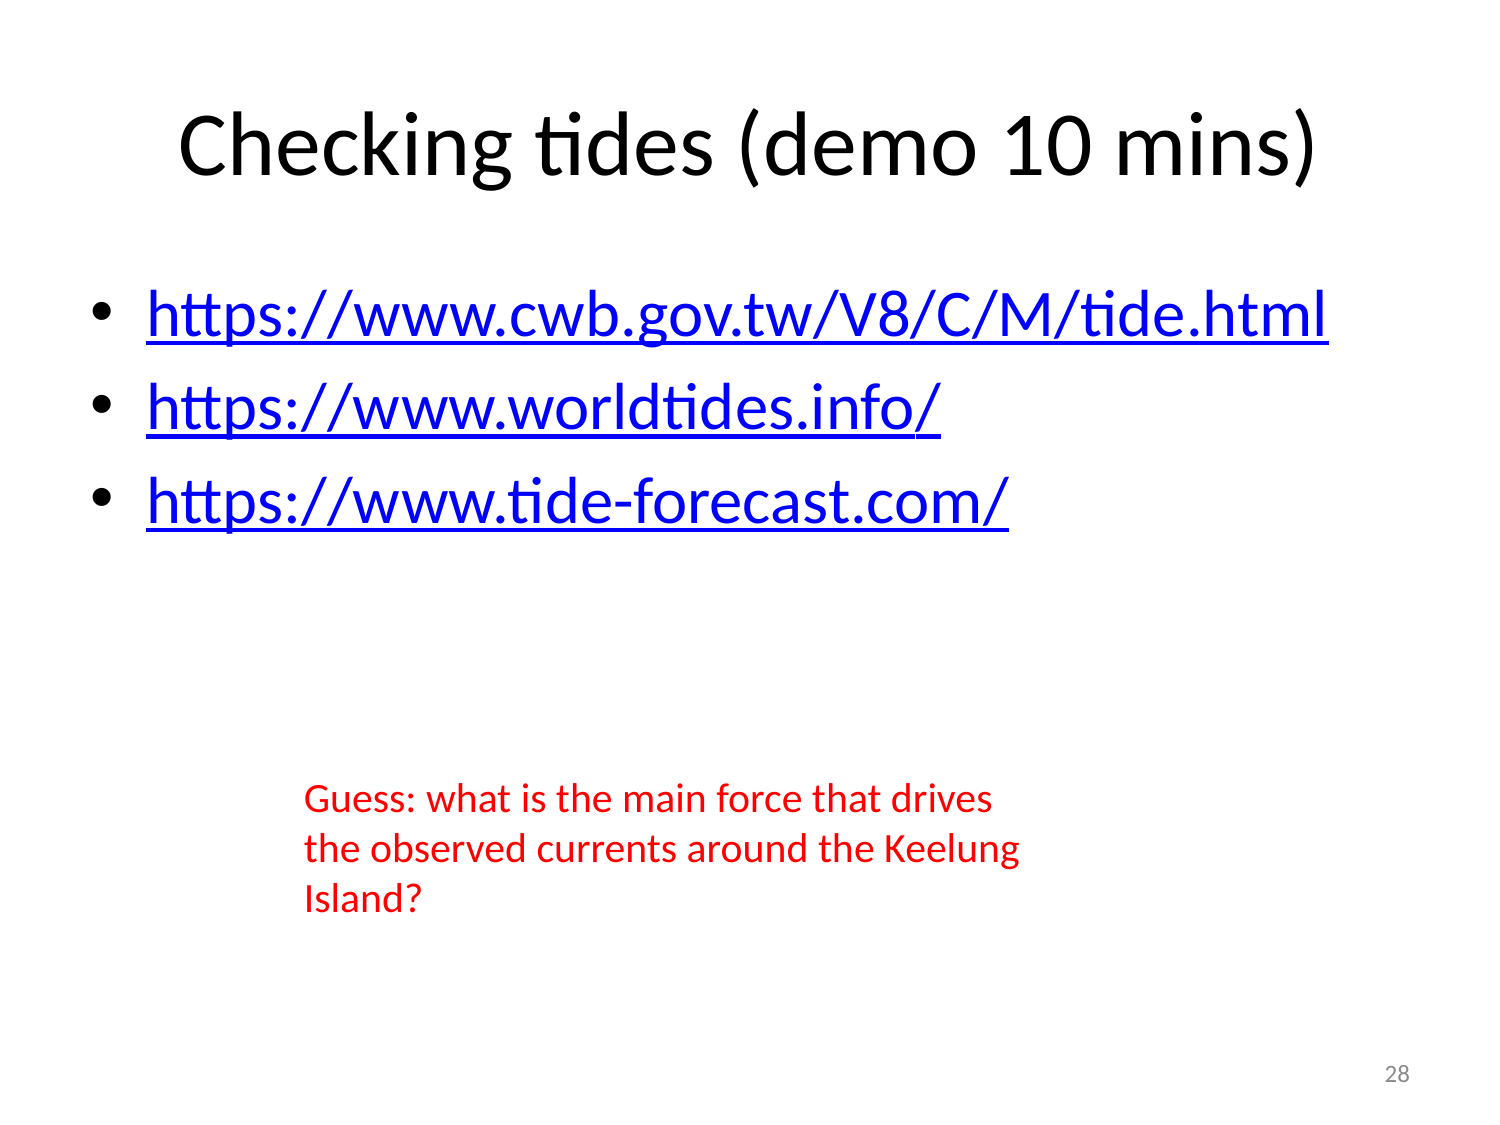

# Checking tides (demo 10 mins)
https://www.cwb.gov.tw/V8/C/M/tide.html
https://www.worldtides.info/
https://www.tide-forecast.com/

Guess: what is the main force that drives the observed currents around the Keelung Island?
28